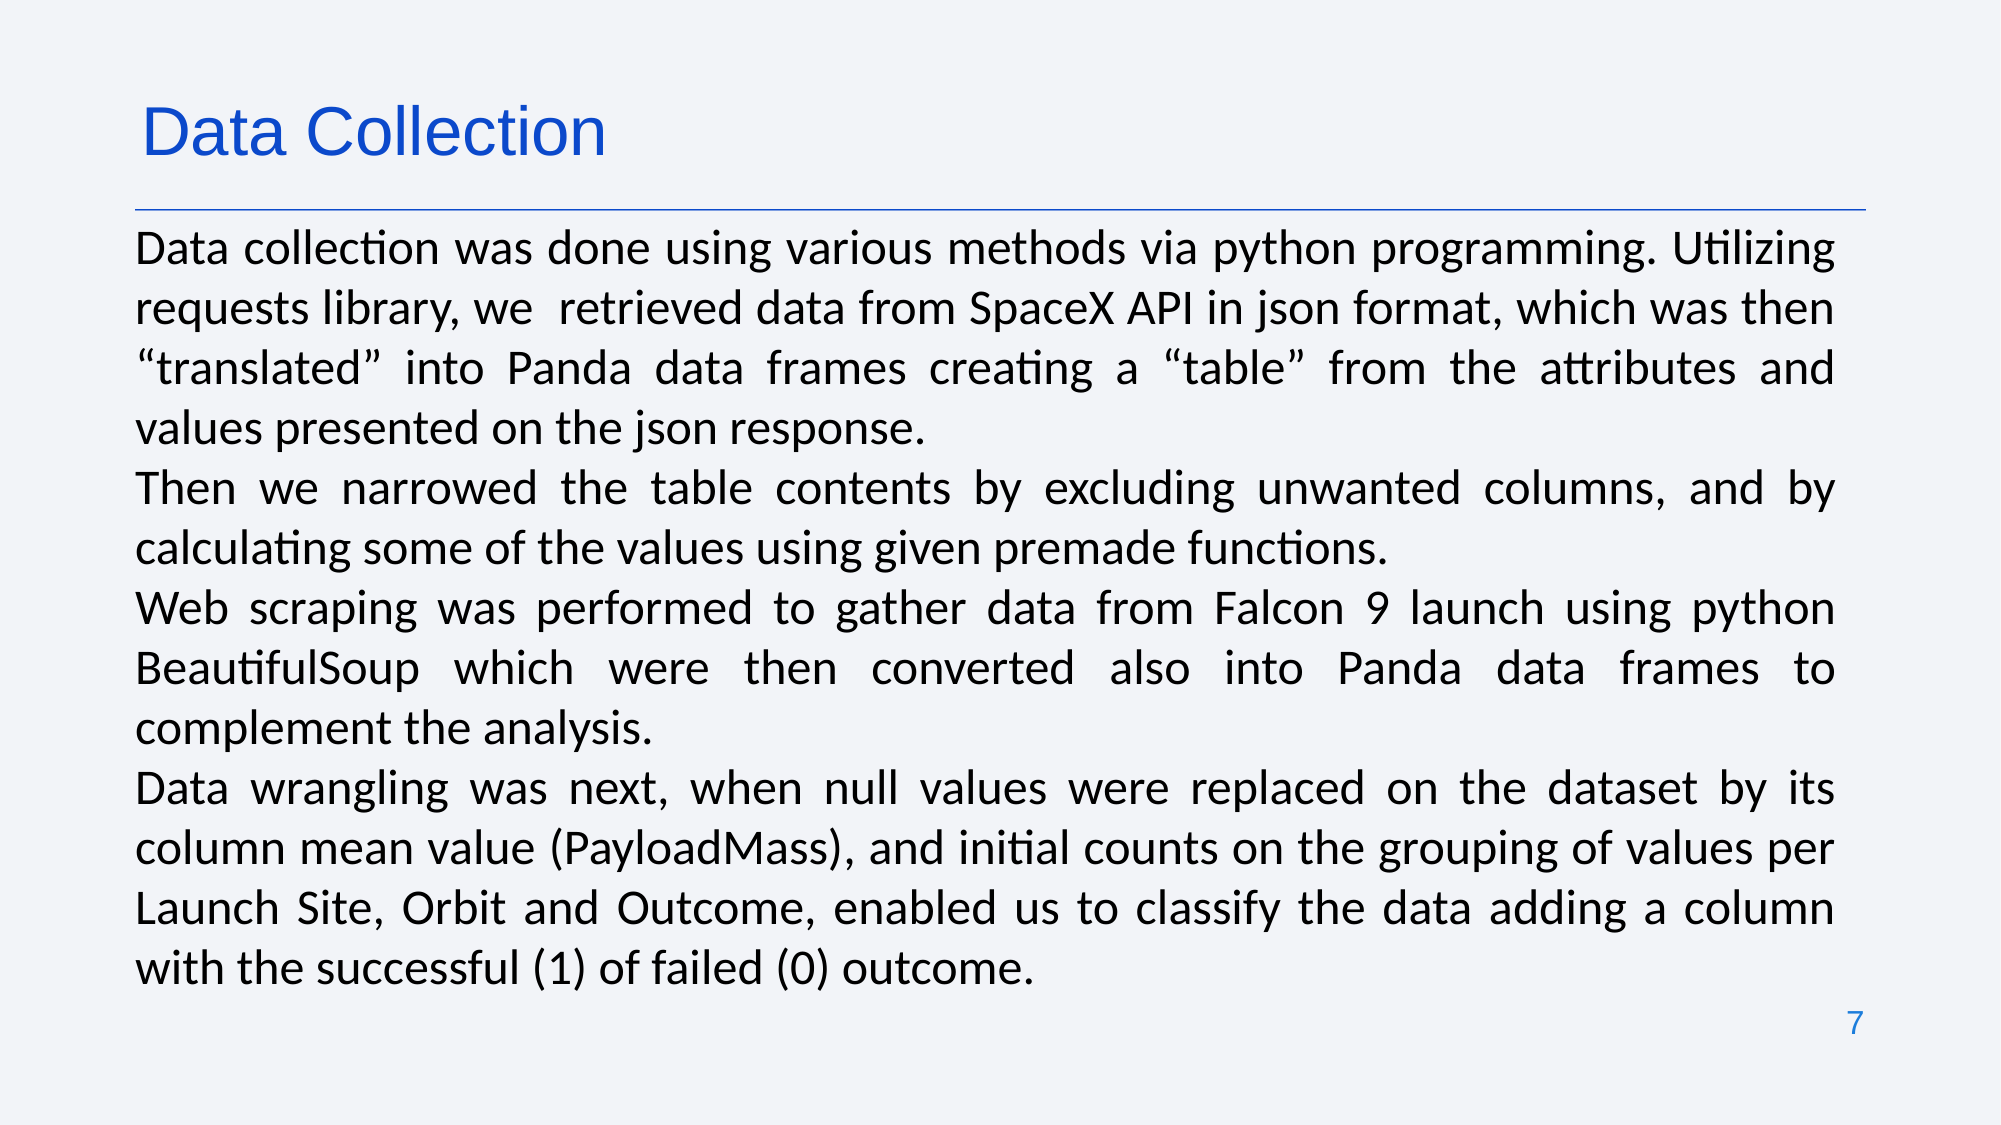

Data Collection
Data collection was done using various methods via python programming. Utilizing requests library, we  retrieved data from SpaceX API in json format, which was then “translated” into Panda data frames creating a “table” from the attributes and values presented on the json response.
Then we narrowed the table contents by excluding unwanted columns, and by calculating some of the values using given premade functions.
Web scraping was performed to gather data from Falcon 9 launch using python BeautifulSoup which were then converted also into Panda data frames to complement the analysis.
Data wrangling was next, when null values were replaced on the dataset by its column mean value (PayloadMass), and initial counts on the grouping of values per Launch Site, Orbit and Outcome, enabled us to classify the data adding a column with the successful (1) of failed (0) outcome.
7